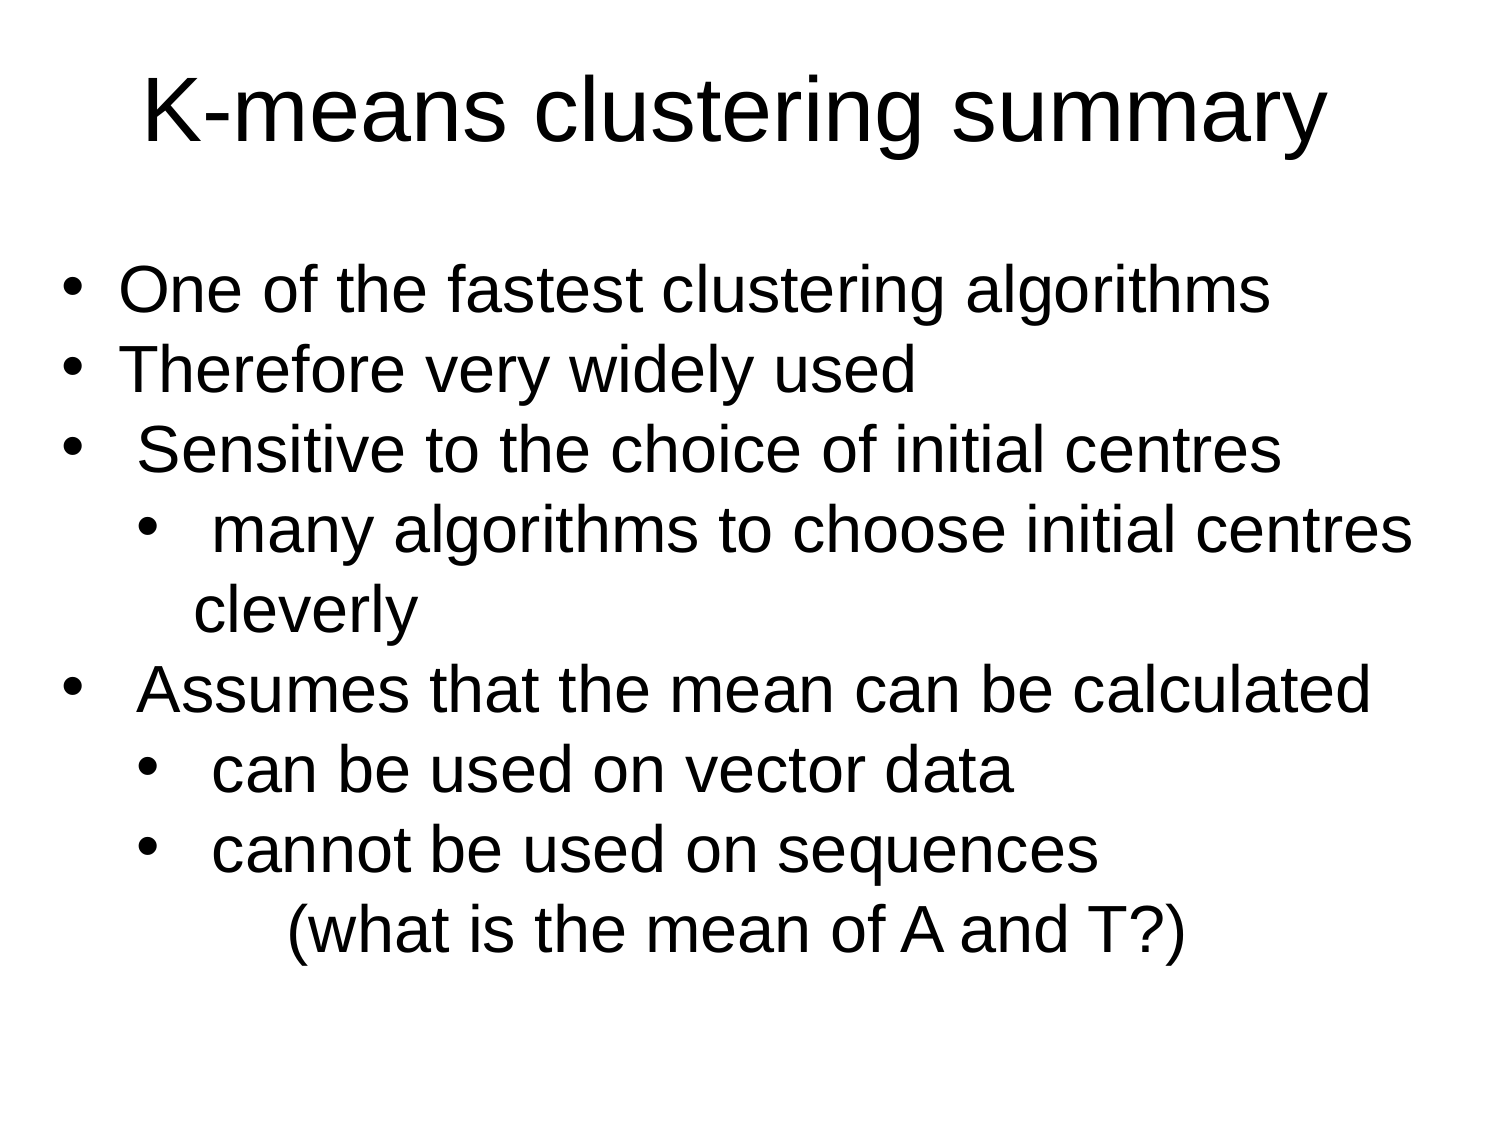

K-means clustering summary
One of the fastest clustering algorithms
Therefore very widely used
 Sensitive to the choice of initial centres
 many algorithms to choose initial centres cleverly
 Assumes that the mean can be calculated
 can be used on vector data
 cannot be used on sequences
	(what is the mean of A and T?)